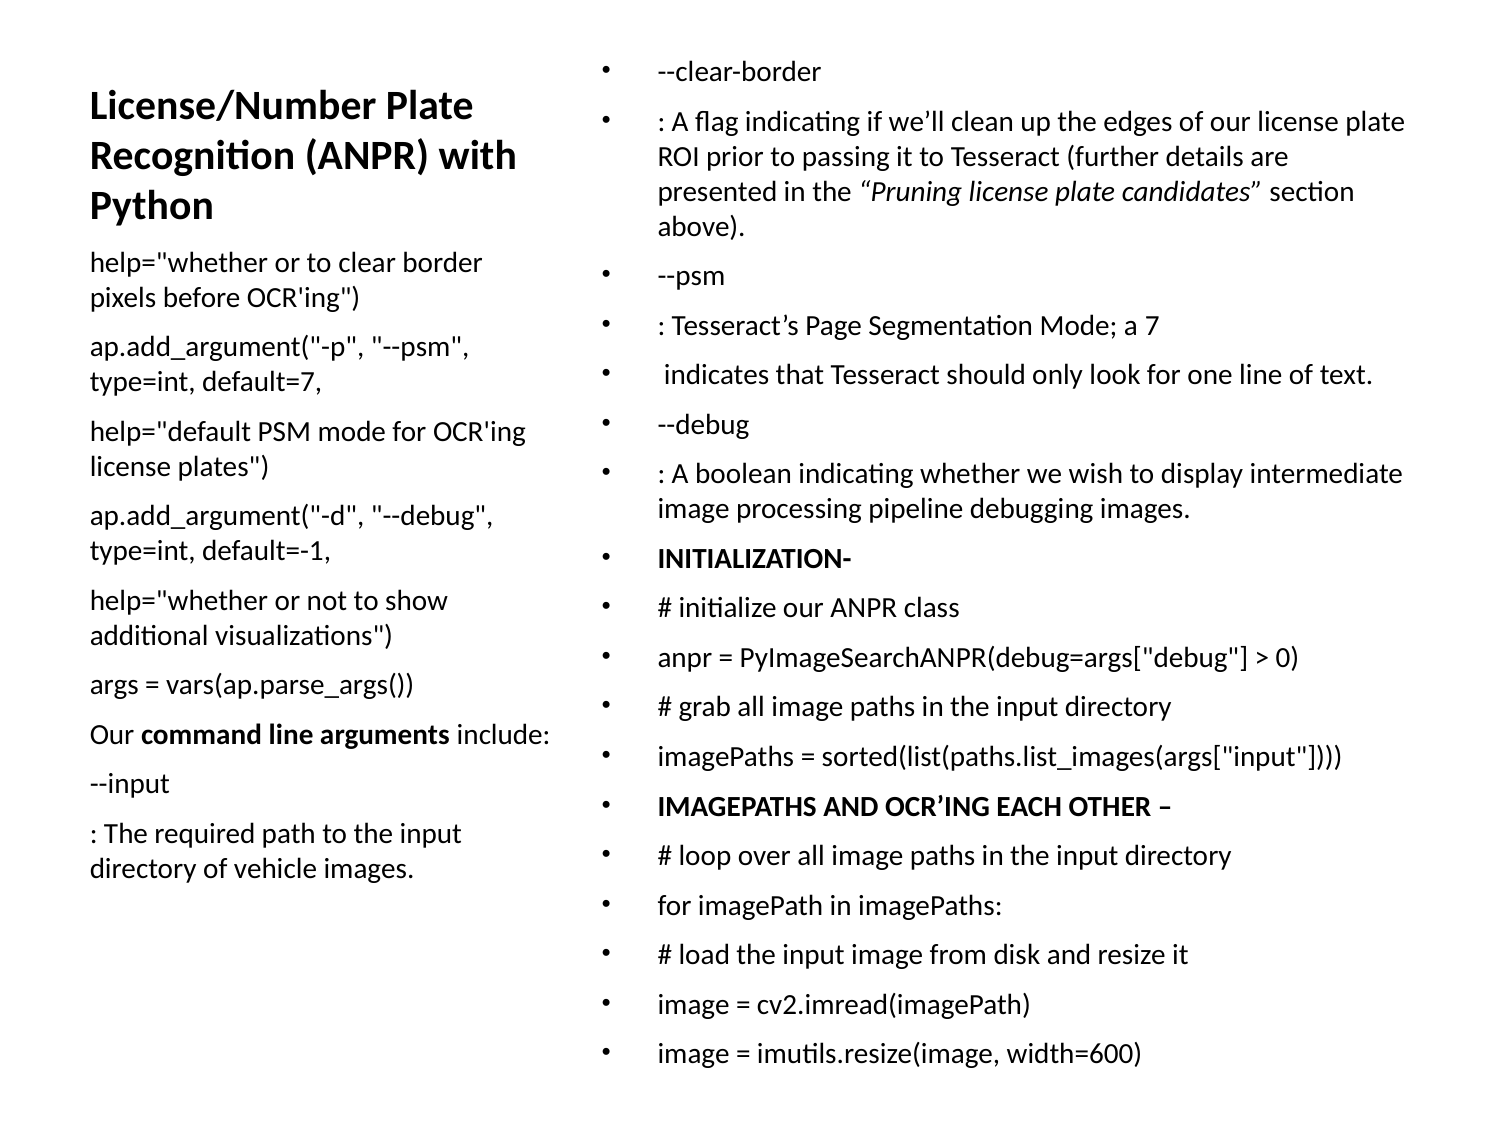

# License/Number Plate Recognition (ANPR) with Python
--clear-border
: A flag indicating if we’ll clean up the edges of our license plate ROI prior to passing it to Tesseract (further details are presented in the “Pruning license plate candidates” section above).
--psm
: Tesseract’s Page Segmentation Mode; a 7
 indicates that Tesseract should only look for one line of text.
--debug
: A boolean indicating whether we wish to display intermediate image processing pipeline debugging images.
INITIALIZATION-
# initialize our ANPR class
anpr = PyImageSearchANPR(debug=args["debug"] > 0)
# grab all image paths in the input directory
imagePaths = sorted(list(paths.list_images(args["input"])))
IMAGEPATHS AND OCR’ING EACH OTHER –
# loop over all image paths in the input directory
for imagePath in imagePaths:
# load the input image from disk and resize it
image = cv2.imread(imagePath)
image = imutils.resize(image, width=600)

help="whether or to clear border pixels before OCR'ing")
ap.add_argument("-p", "--psm", type=int, default=7,
help="default PSM mode for OCR'ing license plates")
ap.add_argument("-d", "--debug", type=int, default=-1,
help="whether or not to show additional visualizations")
args = vars(ap.parse_args())
Our command line arguments include:
--input
: The required path to the input directory of vehicle images.